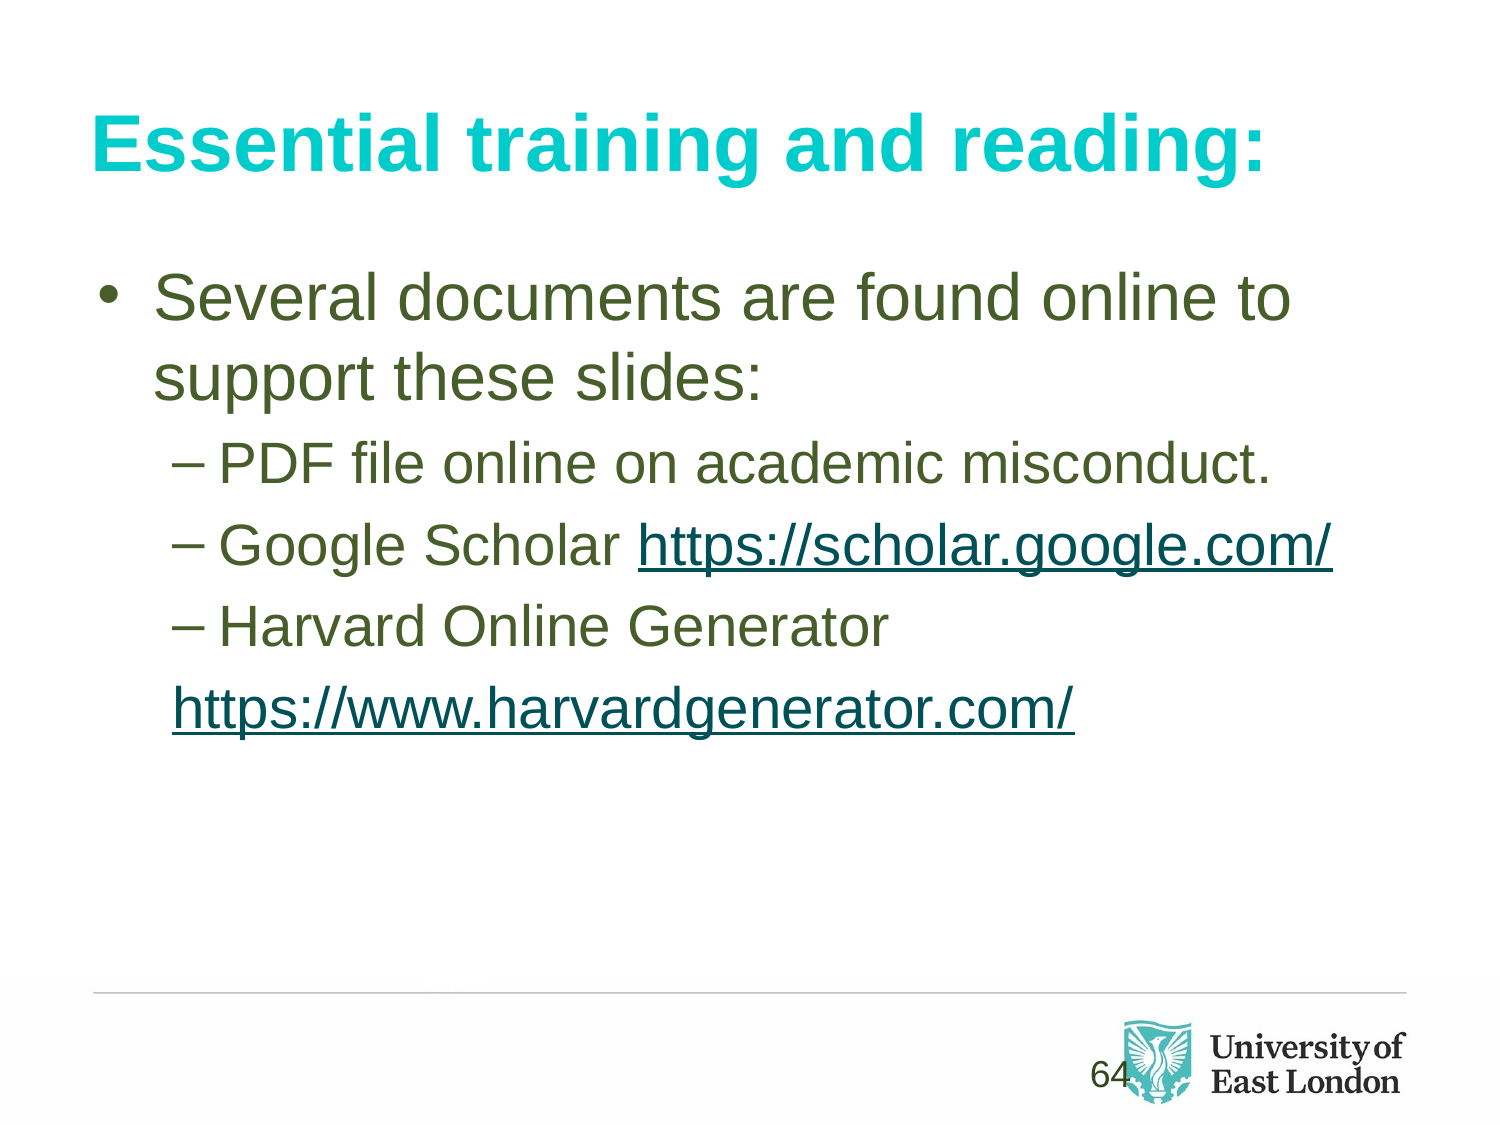

# Essential training and reading:
Several documents are found online to support these slides:
PDF file online on academic misconduct.
Google Scholar https://scholar.google.com/
Harvard Online Generator
https://www.harvardgenerator.com/
64